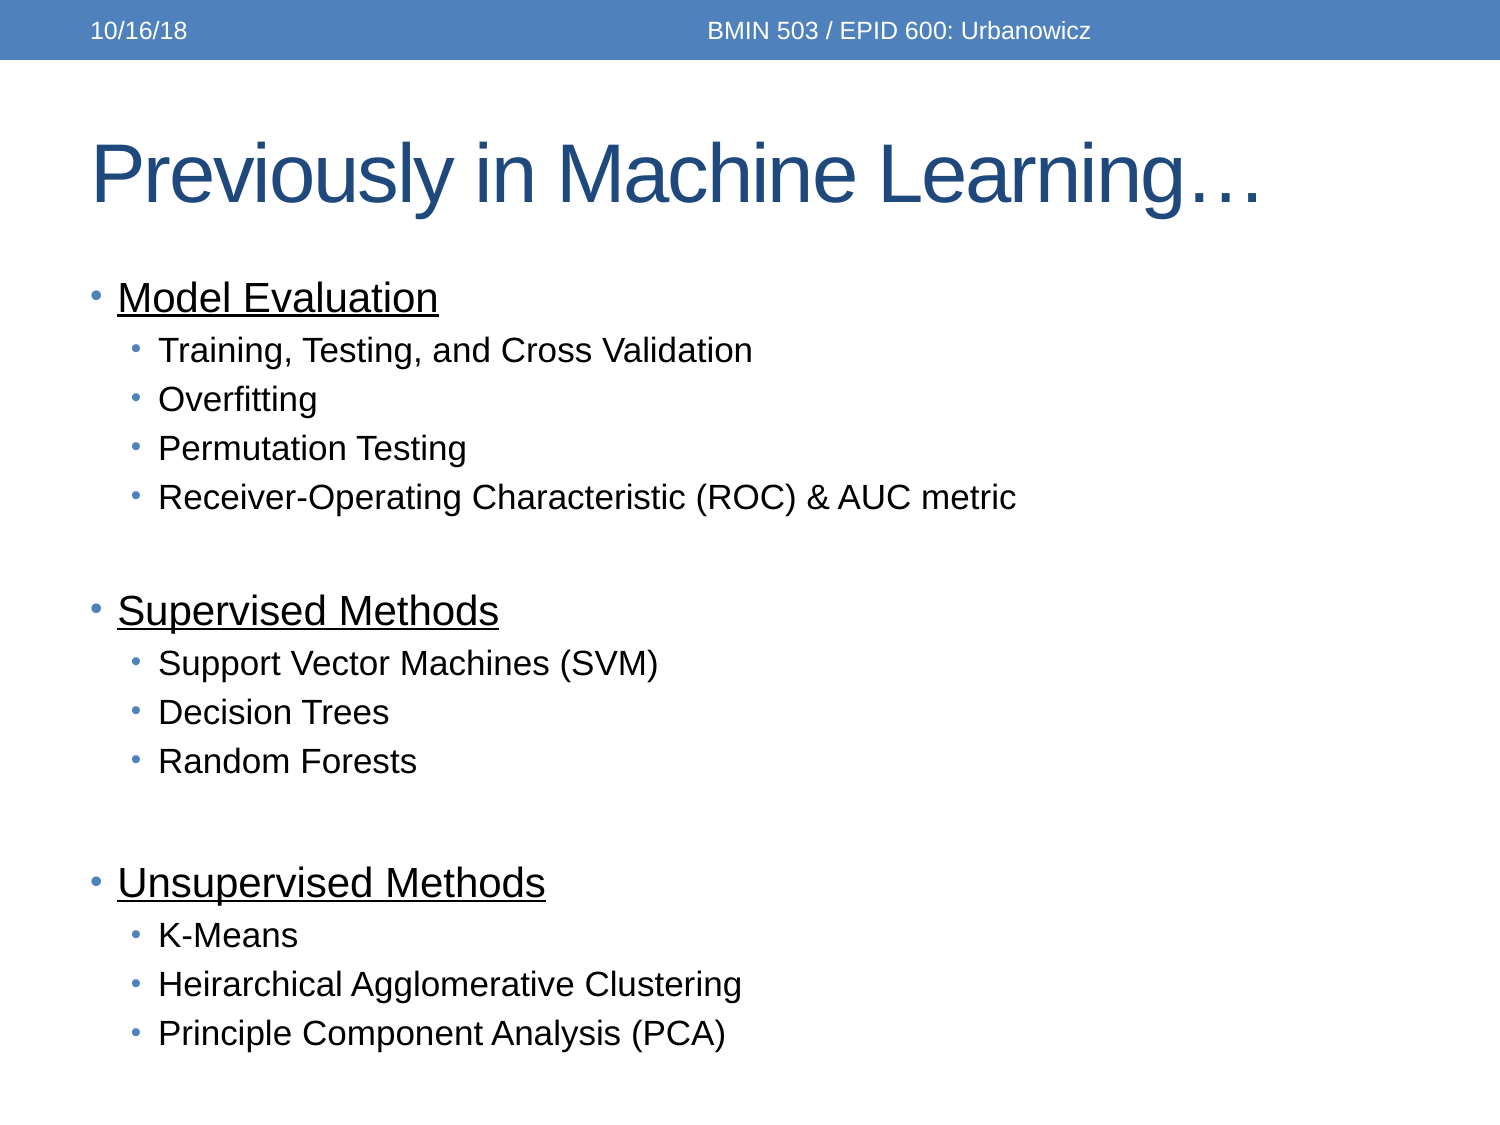

10/16/18
BMIN 503 / EPID 600: Urbanowicz
# Previously in Machine Learning…
Model Evaluation
Training, Testing, and Cross Validation
Overfitting
Permutation Testing
Receiver-Operating Characteristic (ROC) & AUC metric

Supervised Methods
Support Vector Machines (SVM)
Decision Trees
Random Forests

Unsupervised Methods
K-Means
Heirarchical Agglomerative Clustering
Principle Component Analysis (PCA)